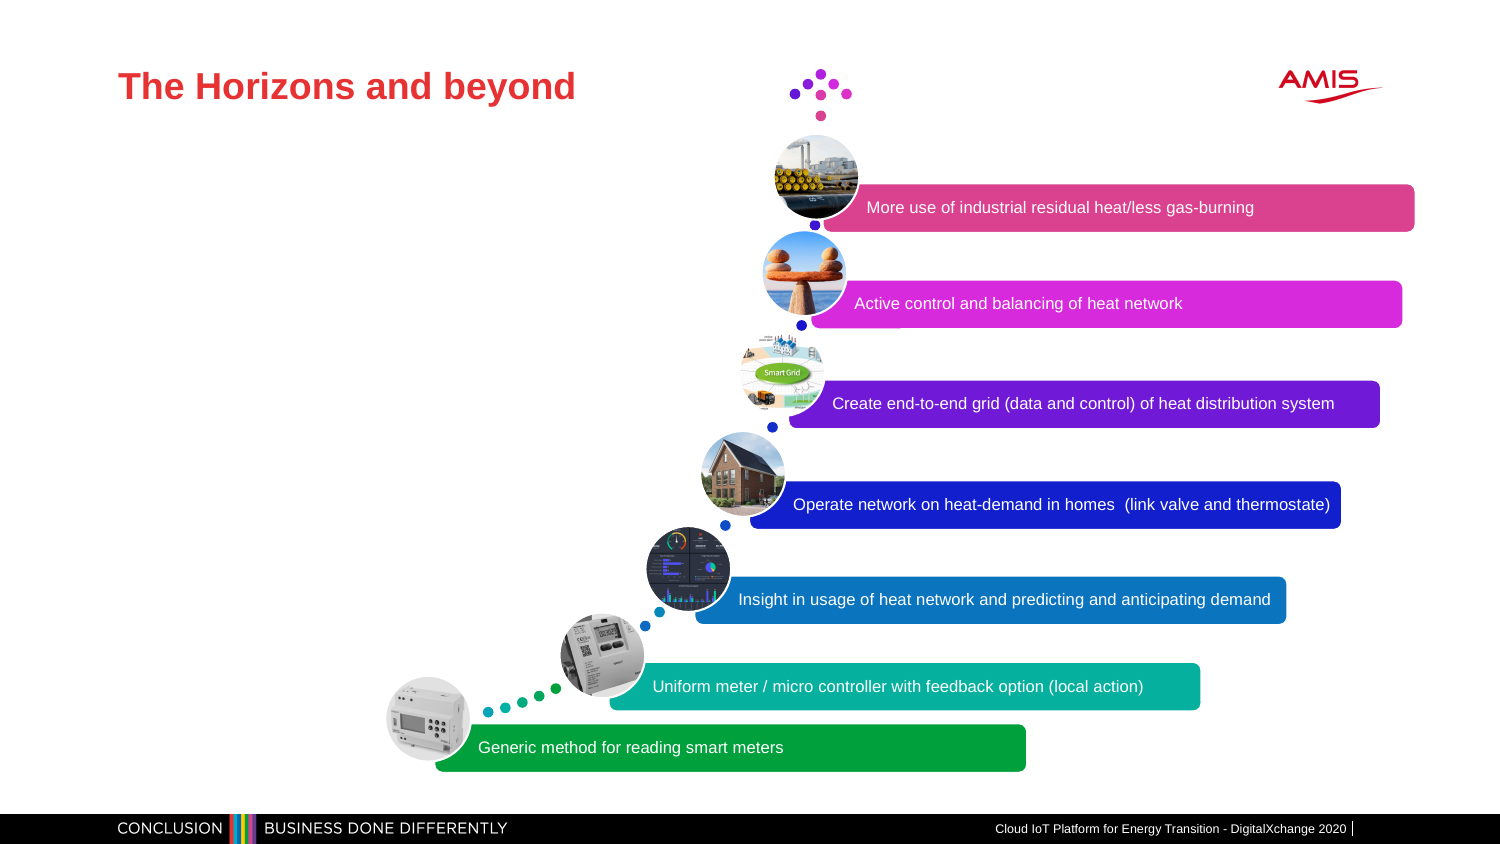

# The Horizons and beyond
Generic method for reading smart meters
Uniform meter / micro controller with feedback option (local action)
Insight in usage of heat network and predicting and anticipating demand
Operate network on heat-demand in homes  (link valve and thermostate)
Create end-to-end grid (data and control) of heat distribution system
Active control and balancing of heat network
More use of industrial residual heat/less gas-burning

Cloud IoT Platform for Energy Transition - DigitalXchange 2020